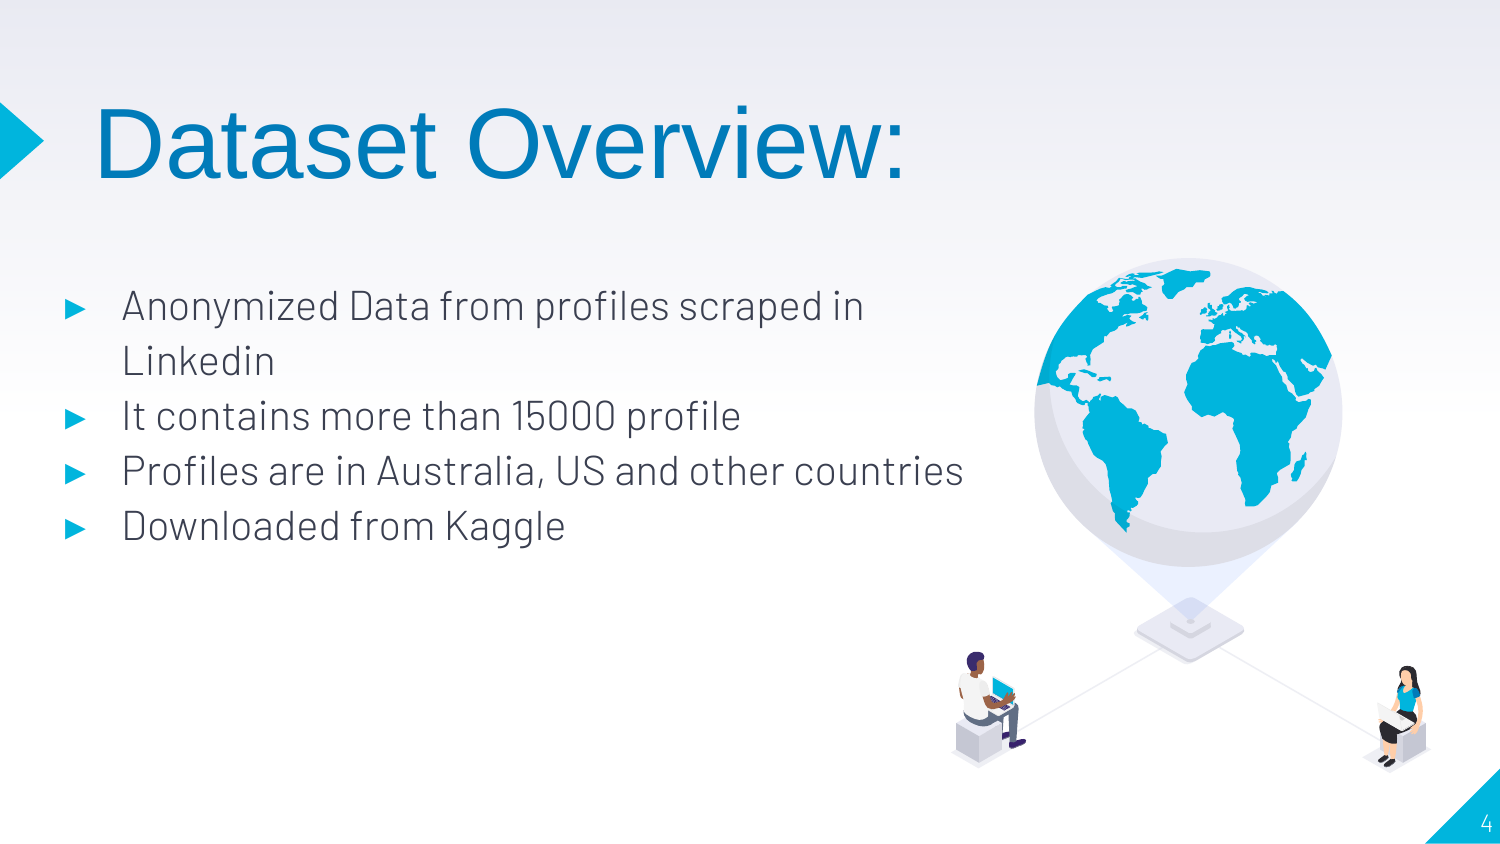

# Dataset Overview:

Anonymized Data from profiles scraped in Linkedin
It contains more than 15000 profile
Profiles are in Australia, US and other countries
Downloaded from Kaggle
4